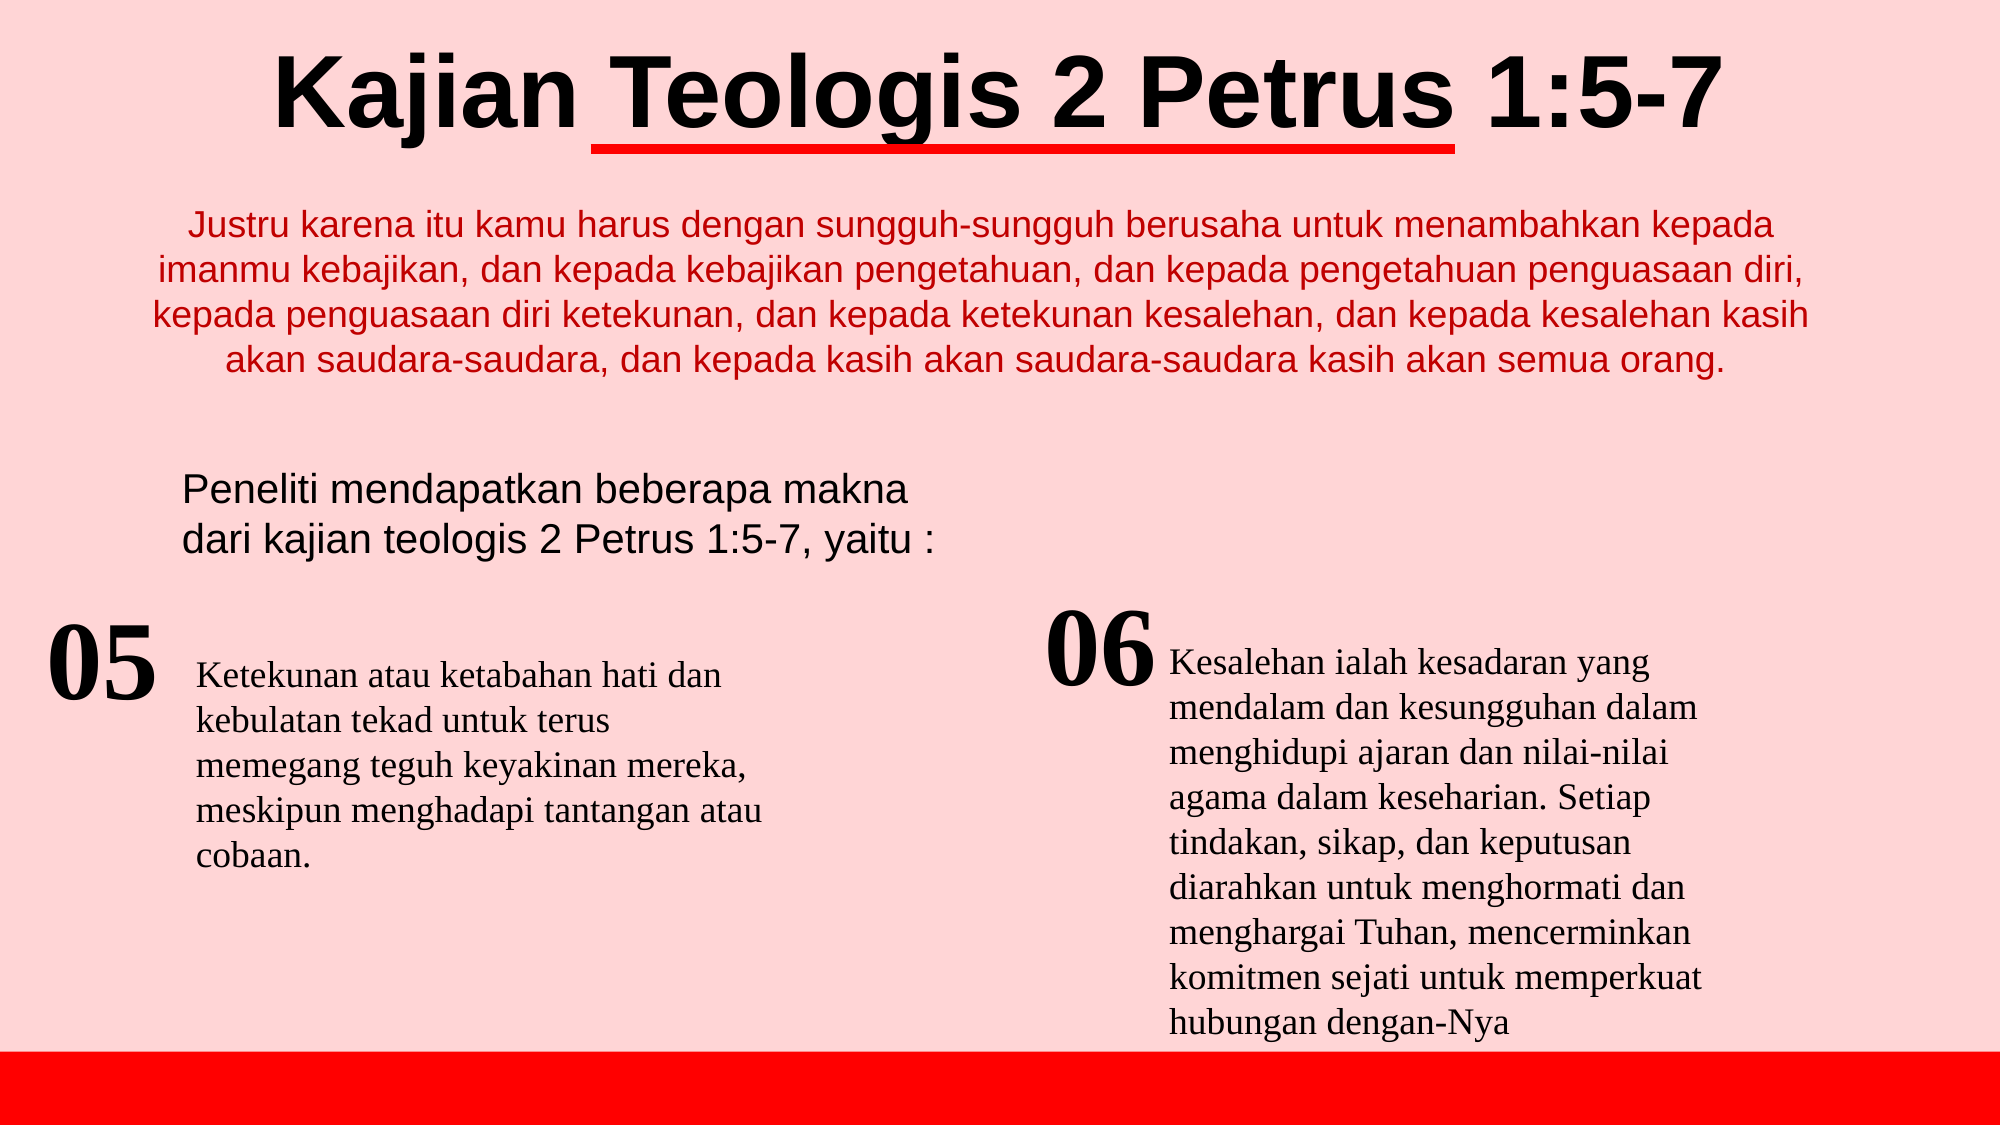

Kajian Teologis 2 Petrus 1:5-7
Justru karena itu kamu harus dengan sungguh-sungguh berusaha untuk menambahkan kepada imanmu kebajikan, dan kepada kebajikan pengetahuan, dan kepada pengetahuan penguasaan diri, kepada penguasaan diri ketekunan, dan kepada ketekunan kesalehan, dan kepada kesalehan kasih akan saudara-saudara, dan kepada kasih akan saudara-saudara kasih akan semua orang.
Peneliti mendapatkan beberapa makna dari kajian teologis 2 Petrus 1:5-7, yaitu :
06
05
Kesalehan ialah kesadaran yang mendalam dan kesungguhan dalam menghidupi ajaran dan nilai-nilai agama dalam keseharian. Setiap tindakan, sikap, dan keputusan diarahkan untuk menghormati dan menghargai Tuhan, mencerminkan komitmen sejati untuk memperkuat hubungan dengan-Nya
Ketekunan atau ketabahan hati dan kebulatan tekad untuk terus memegang teguh keyakinan mereka, meskipun menghadapi tantangan atau cobaan.